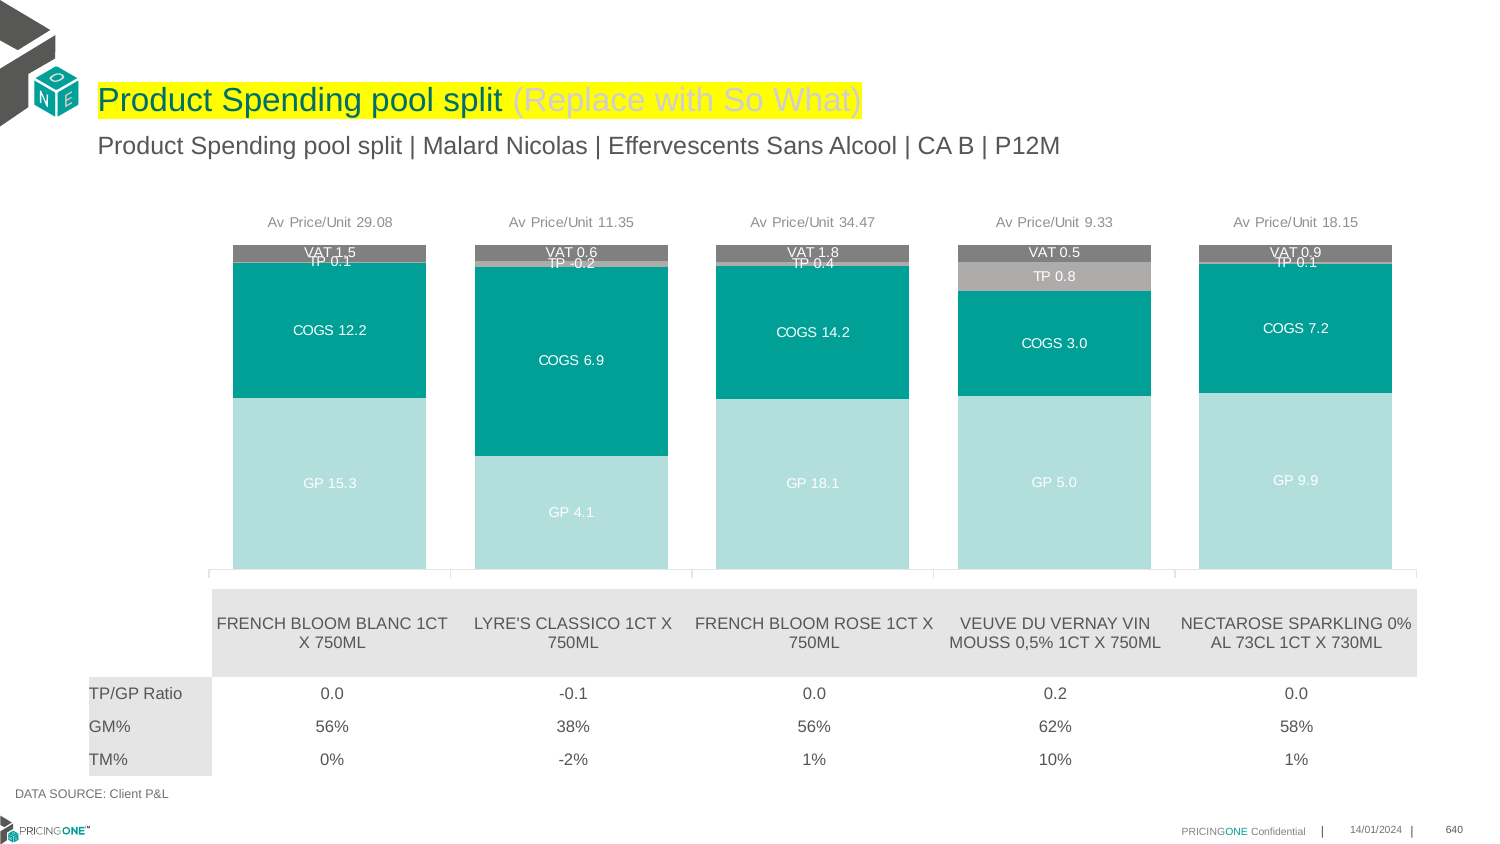

# Product Spending pool split (Replace with So What)
Product Spending pool split | Malard Nicolas | Effervescents Sans Alcool | CA B | P12M

### Chart

| Category | GP | COGS | TP | VAT |
|---|---|---|---|---|
| Av Price/Unit 29.08 | 15.338200000000002 | 12.149999999999999 | 0.08003628550767061 | 1.5162529957029243 |
| Av Price/Unit 11.35 | 4.138299999999999 | 6.857 | -0.21222857736758804 | 0.5930689282447821 |
| Av Price/Unit 34.47 | 18.0775 | 14.150000000000002 | 0.4484022967553827 | 1.797174626321542 |
| Av Price/Unit 9.33 | 4.972934525447043 | 3.0253467675378265 | 0.8493493647203012 | 0.4866196861737845 |
| Av Price/Unit 18.15 | 9.861600000000001 | 7.2 | 0.14502092381693643 | 0.9463641508099323 |
|  | FRENCH BLOOM BLANC 1CT X 750ML | LYRE'S CLASSICO 1CT X 750ML | FRENCH BLOOM ROSE 1CT X 750ML | VEUVE DU VERNAY VIN MOUSS 0,5% 1CT X 750ML | NECTAROSE SPARKLING 0% AL 73CL 1CT X 730ML |
| --- | --- | --- | --- | --- | --- |
| TP/GP Ratio | 0.0 | -0.1 | 0.0 | 0.2 | 0.0 |
| GM% | 56% | 38% | 56% | 62% | 58% |
| TM% | 0% | -2% | 1% | 10% | 1% |
DATA SOURCE: Client P&L

14/01/2024
640